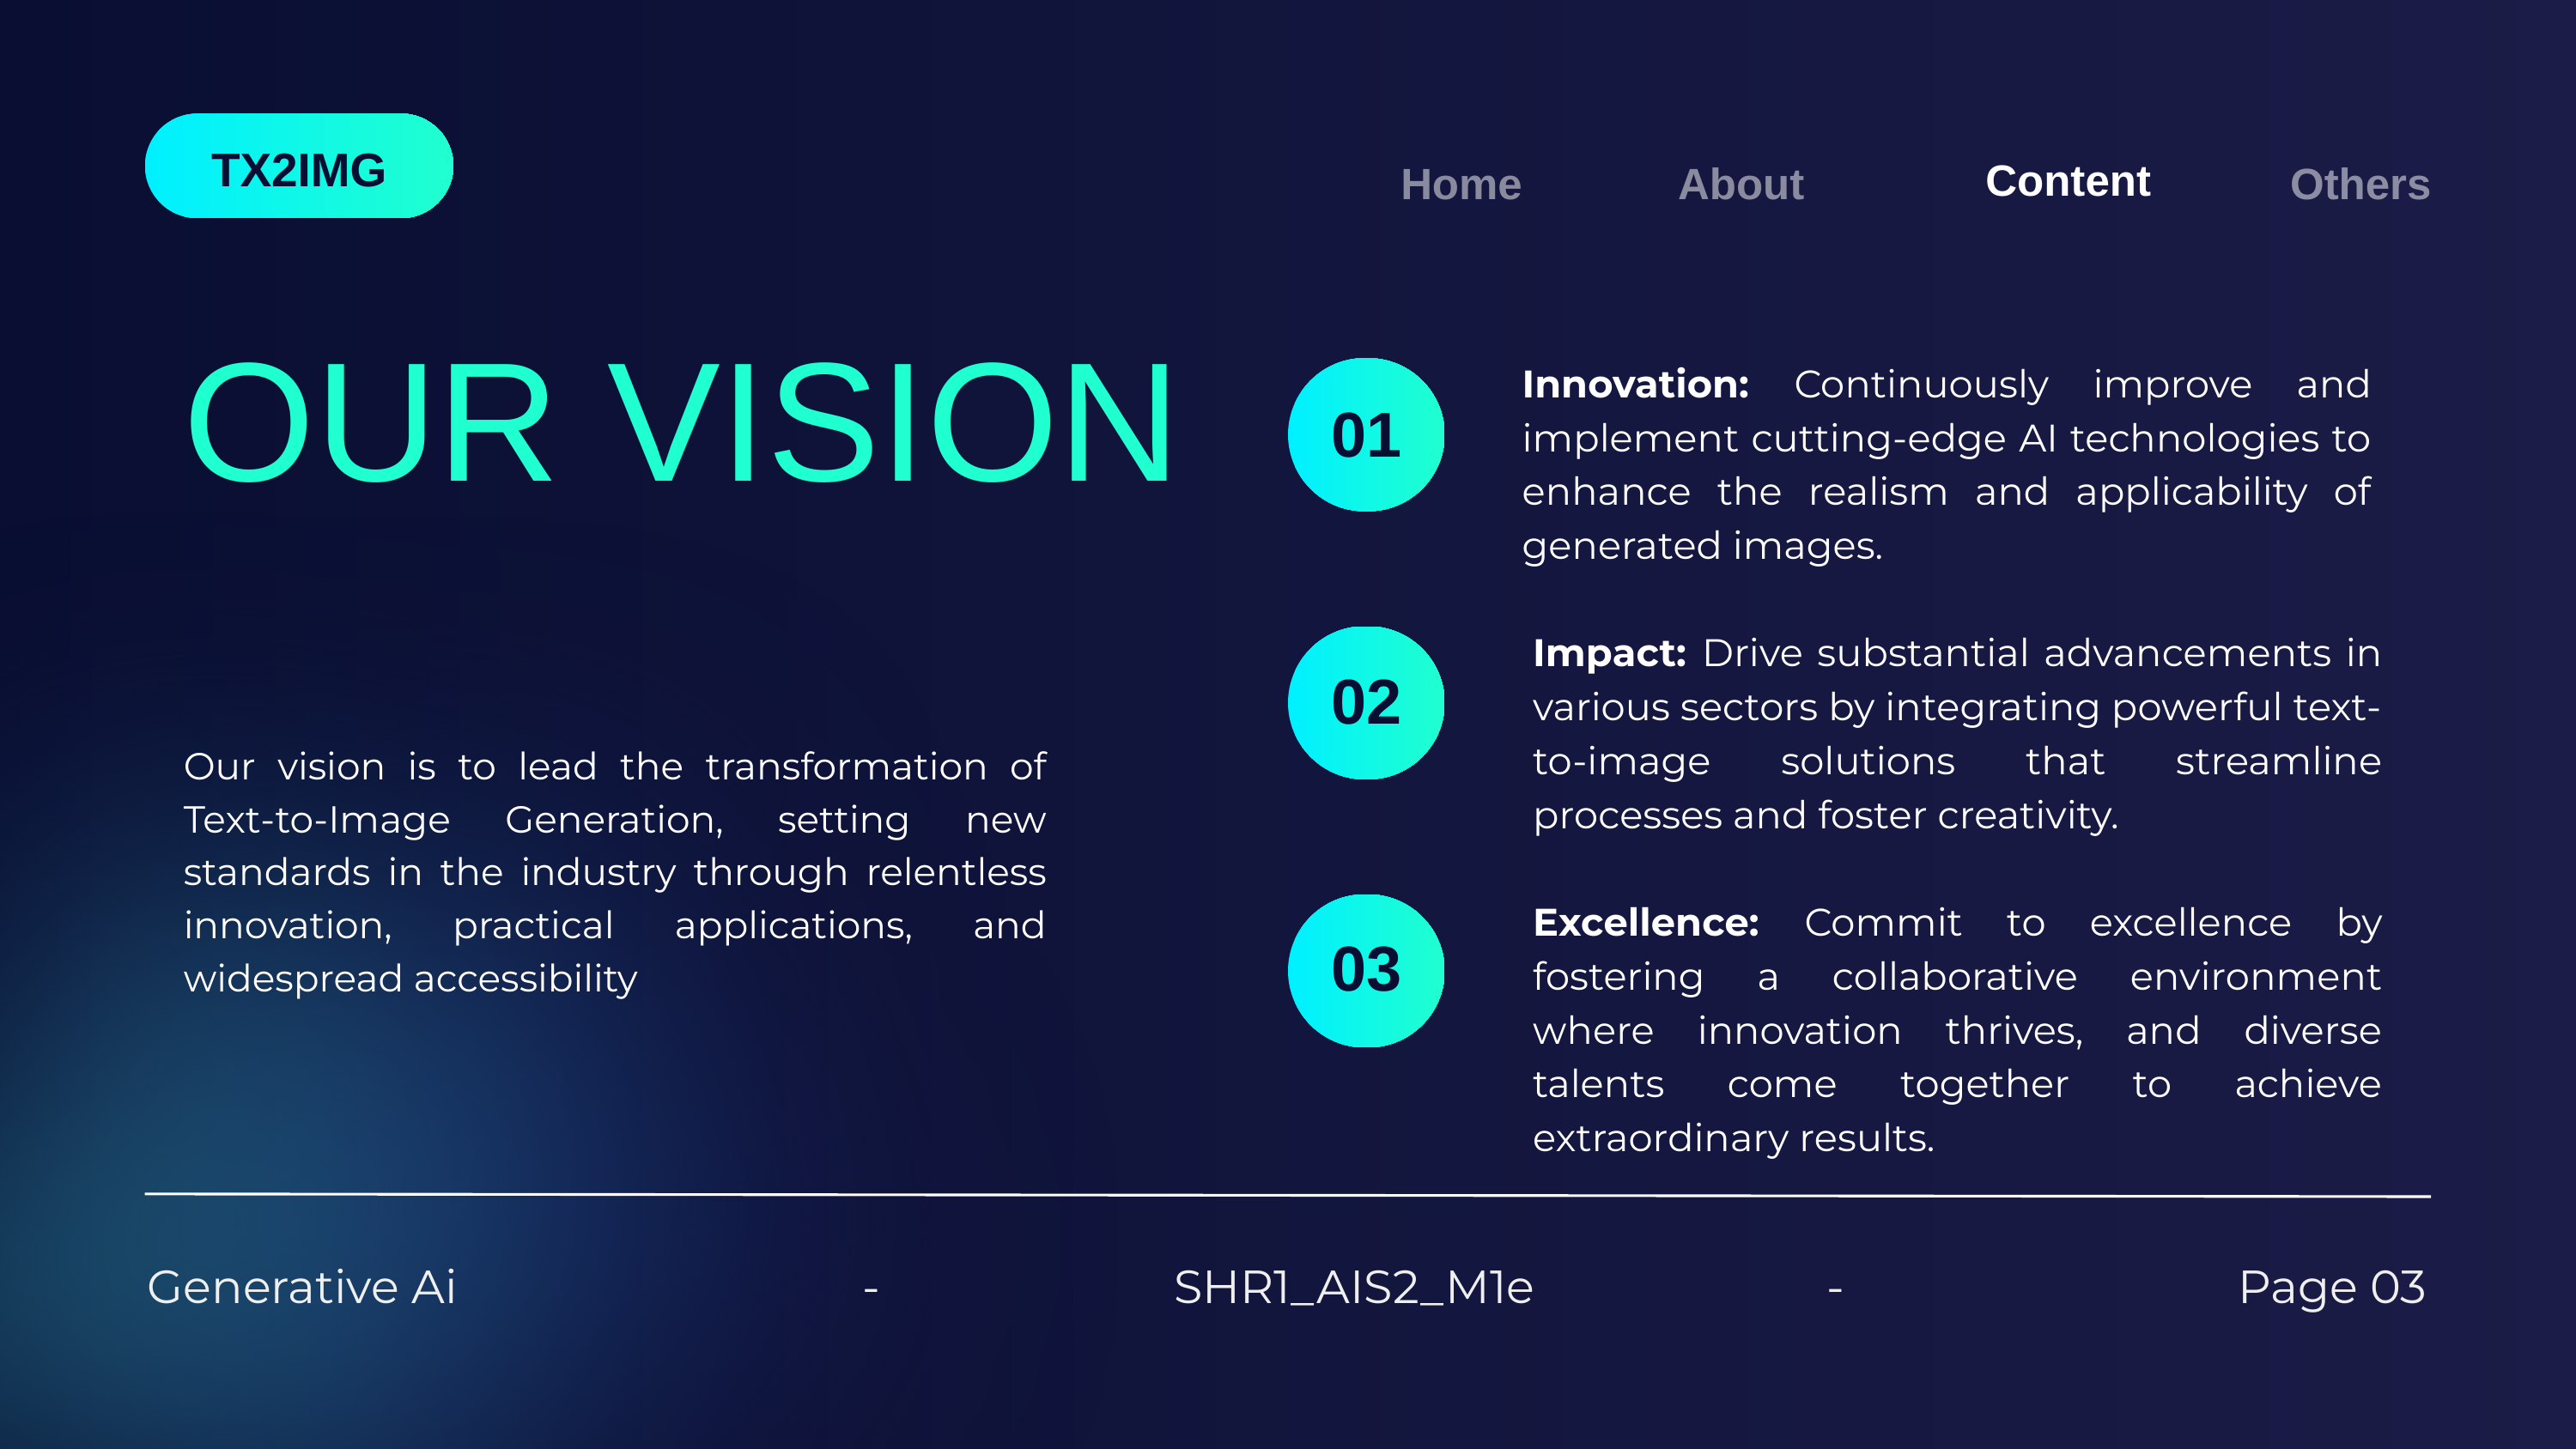

TX2IMG
Content
Home
Others
About
OUR VISION
Innovation: Continuously improve and implement cutting-edge AI technologies to enhance the realism and applicability of generated images.

01

Impact: Drive substantial advancements in various sectors by integrating powerful text-to-image solutions that streamline processes and foster creativity.

02
Our vision is to lead the transformation of Text-to-Image Generation, setting new standards in the industry through relentless innovation, practical applications, and widespread accessibility
Excellence: Commit to excellence by fostering a collaborative environment where innovation thrives, and diverse talents come together to achieve extraordinary results.

03

Generative Ai
-
SHR1_AIS2_M1e
-
Page 03